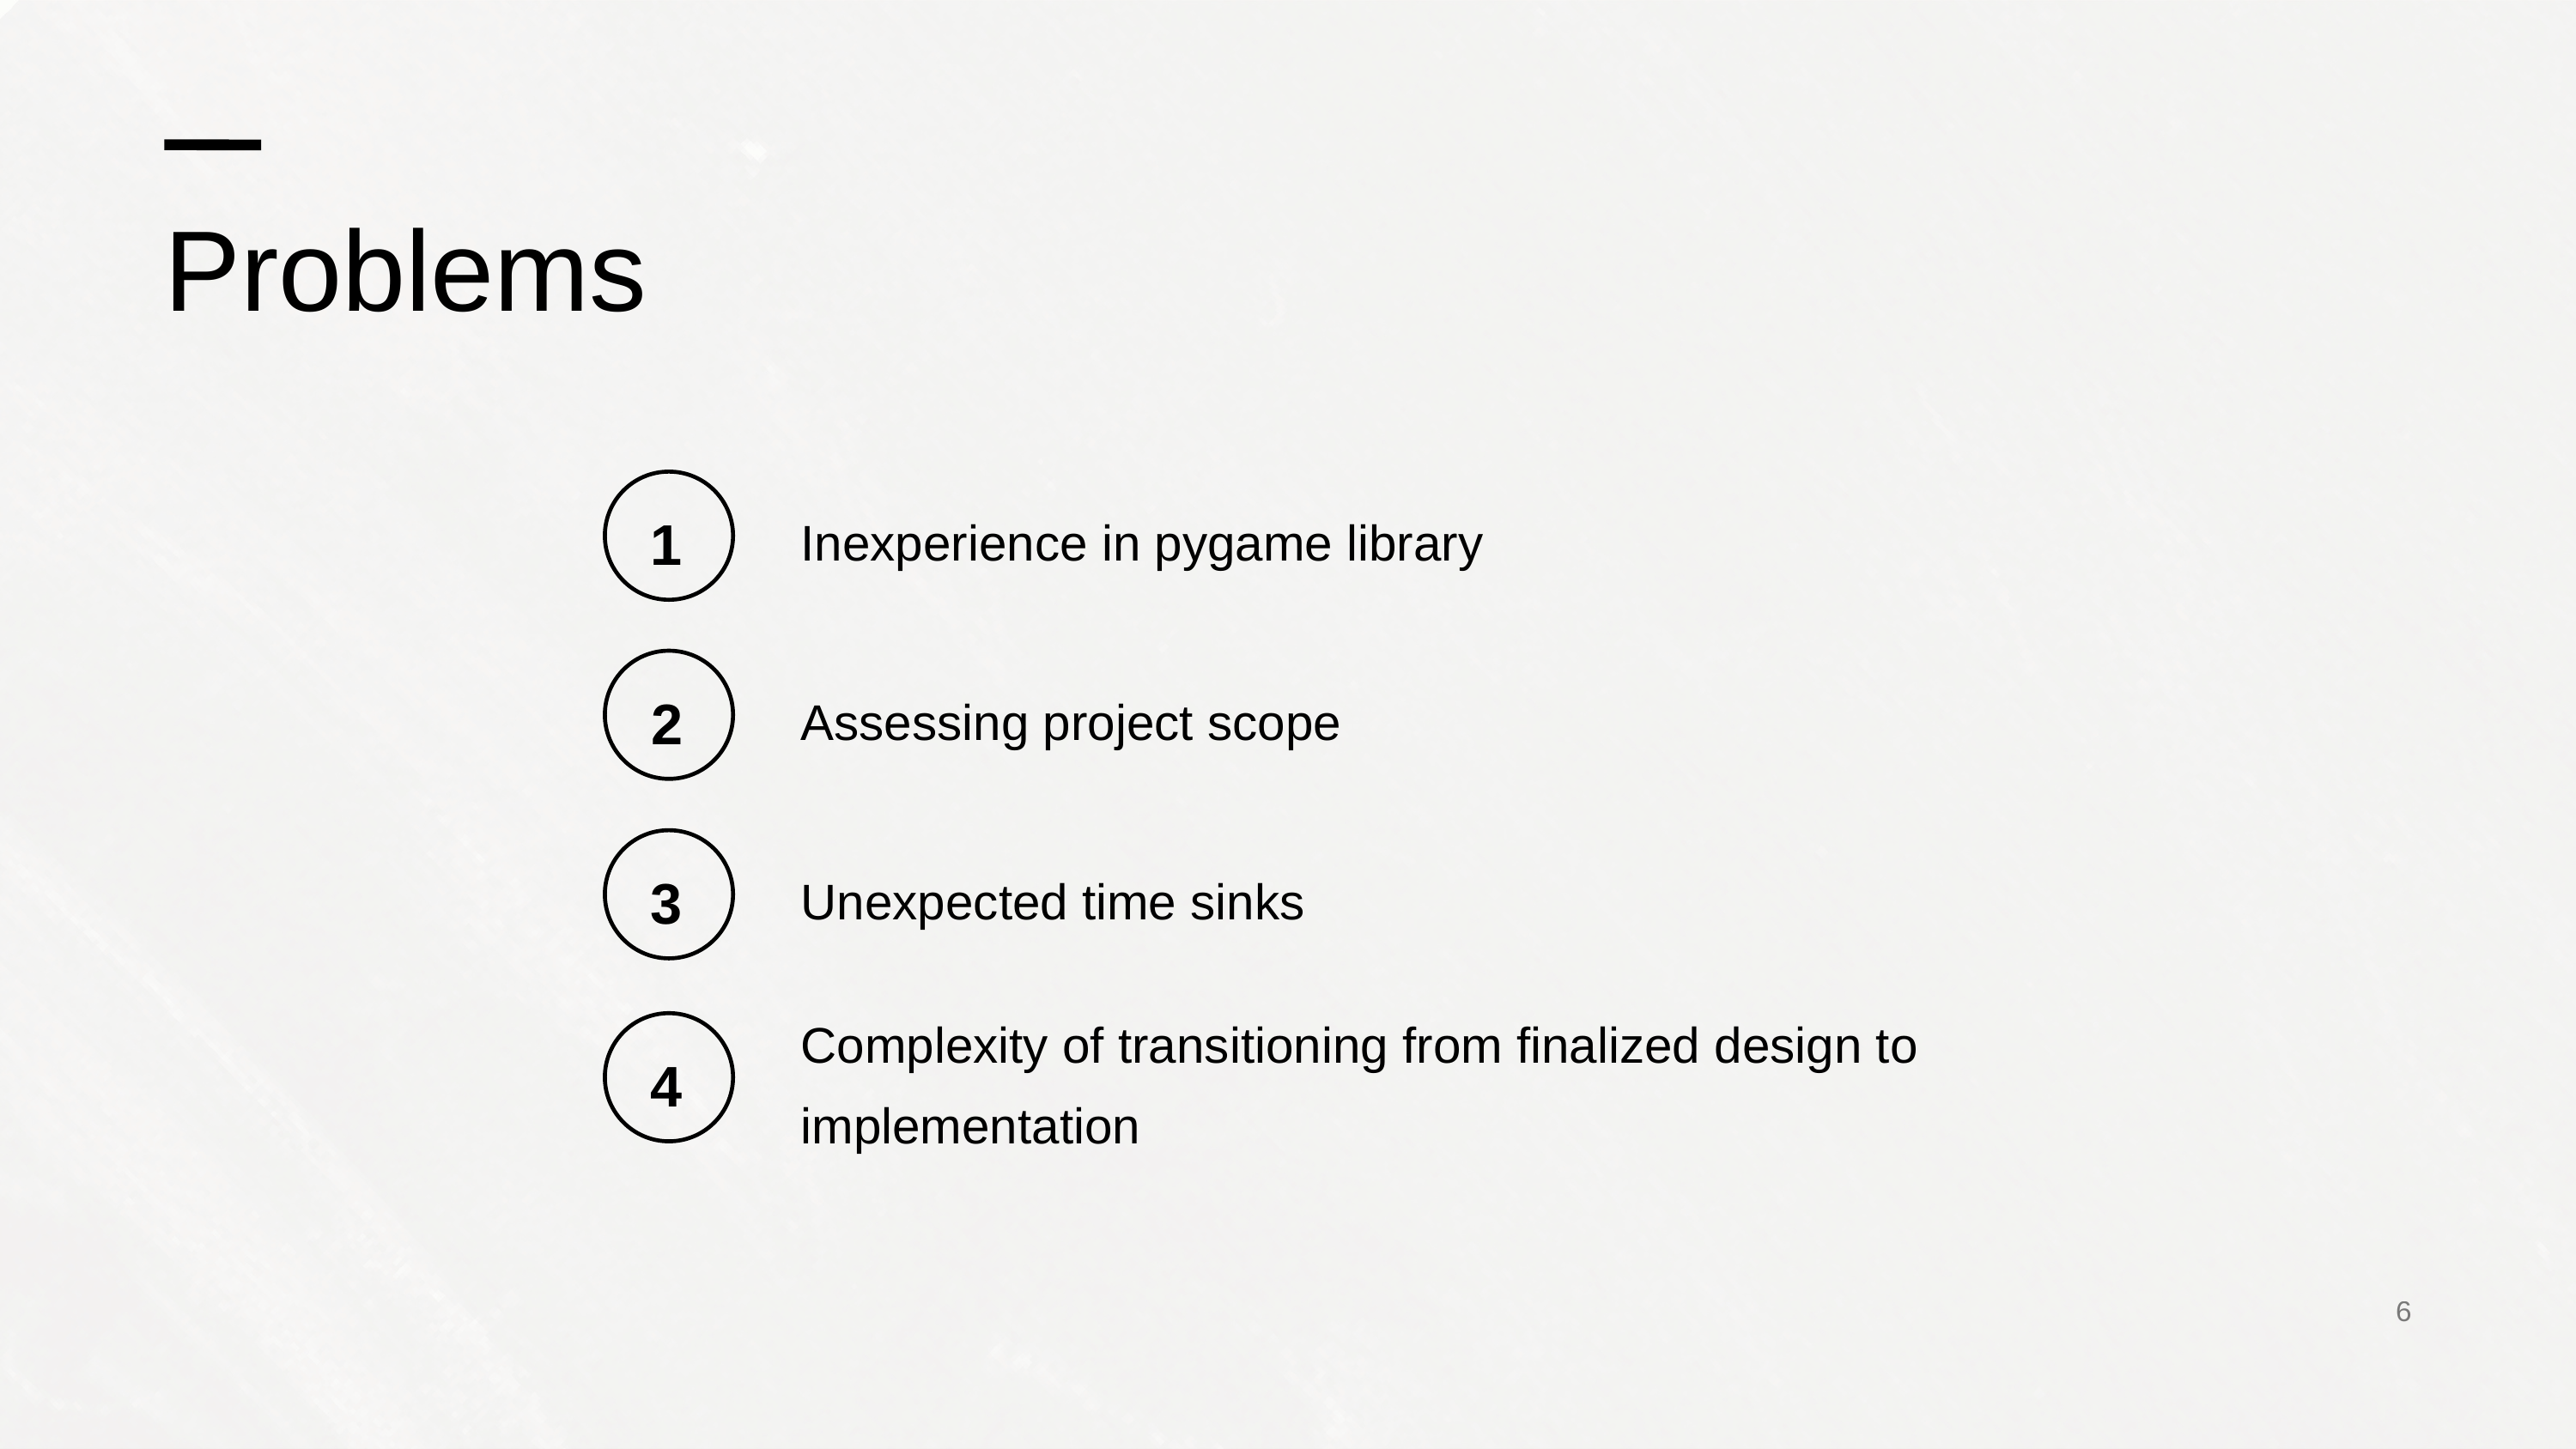

Problems

1
Inexperience in pygame library

2
Assessing project scope

3
Unexpected time sinks
Complexity of transitioning from finalized design to implementation

4
6